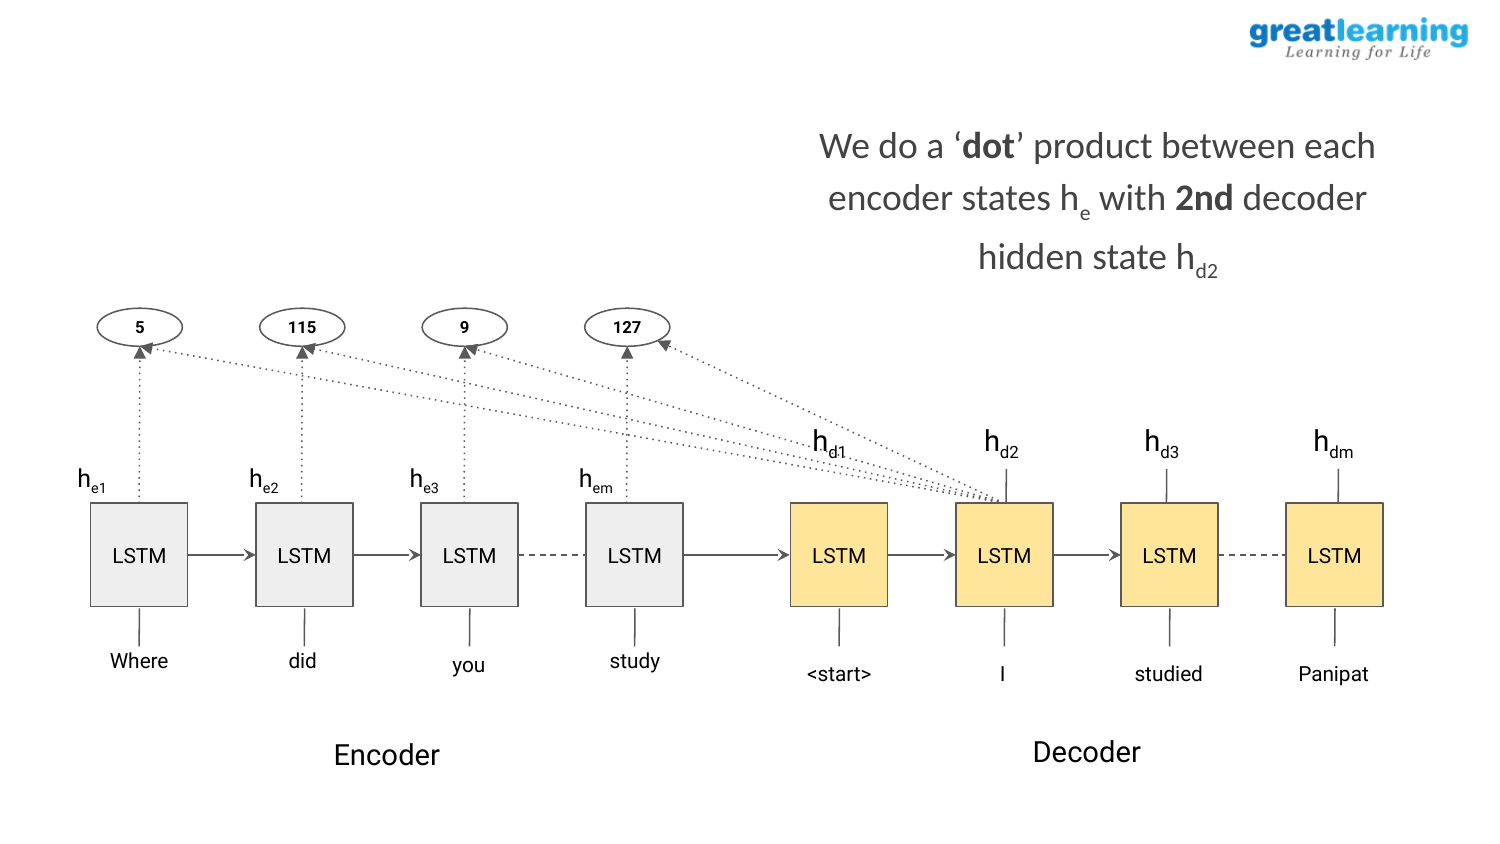

We do a ‘dot’ product between each encoder states he with 2nd decoder hidden state hd2
5
115
9
127
hd1
hd2
hd3
hdm
he1
he2
he3
hem
LSTM
LSTM
LSTM
LSTM
LSTM
LSTM
LSTM
LSTM
Where
did
study
you
<start>
studied
Panipat
I
Decoder
Encoder